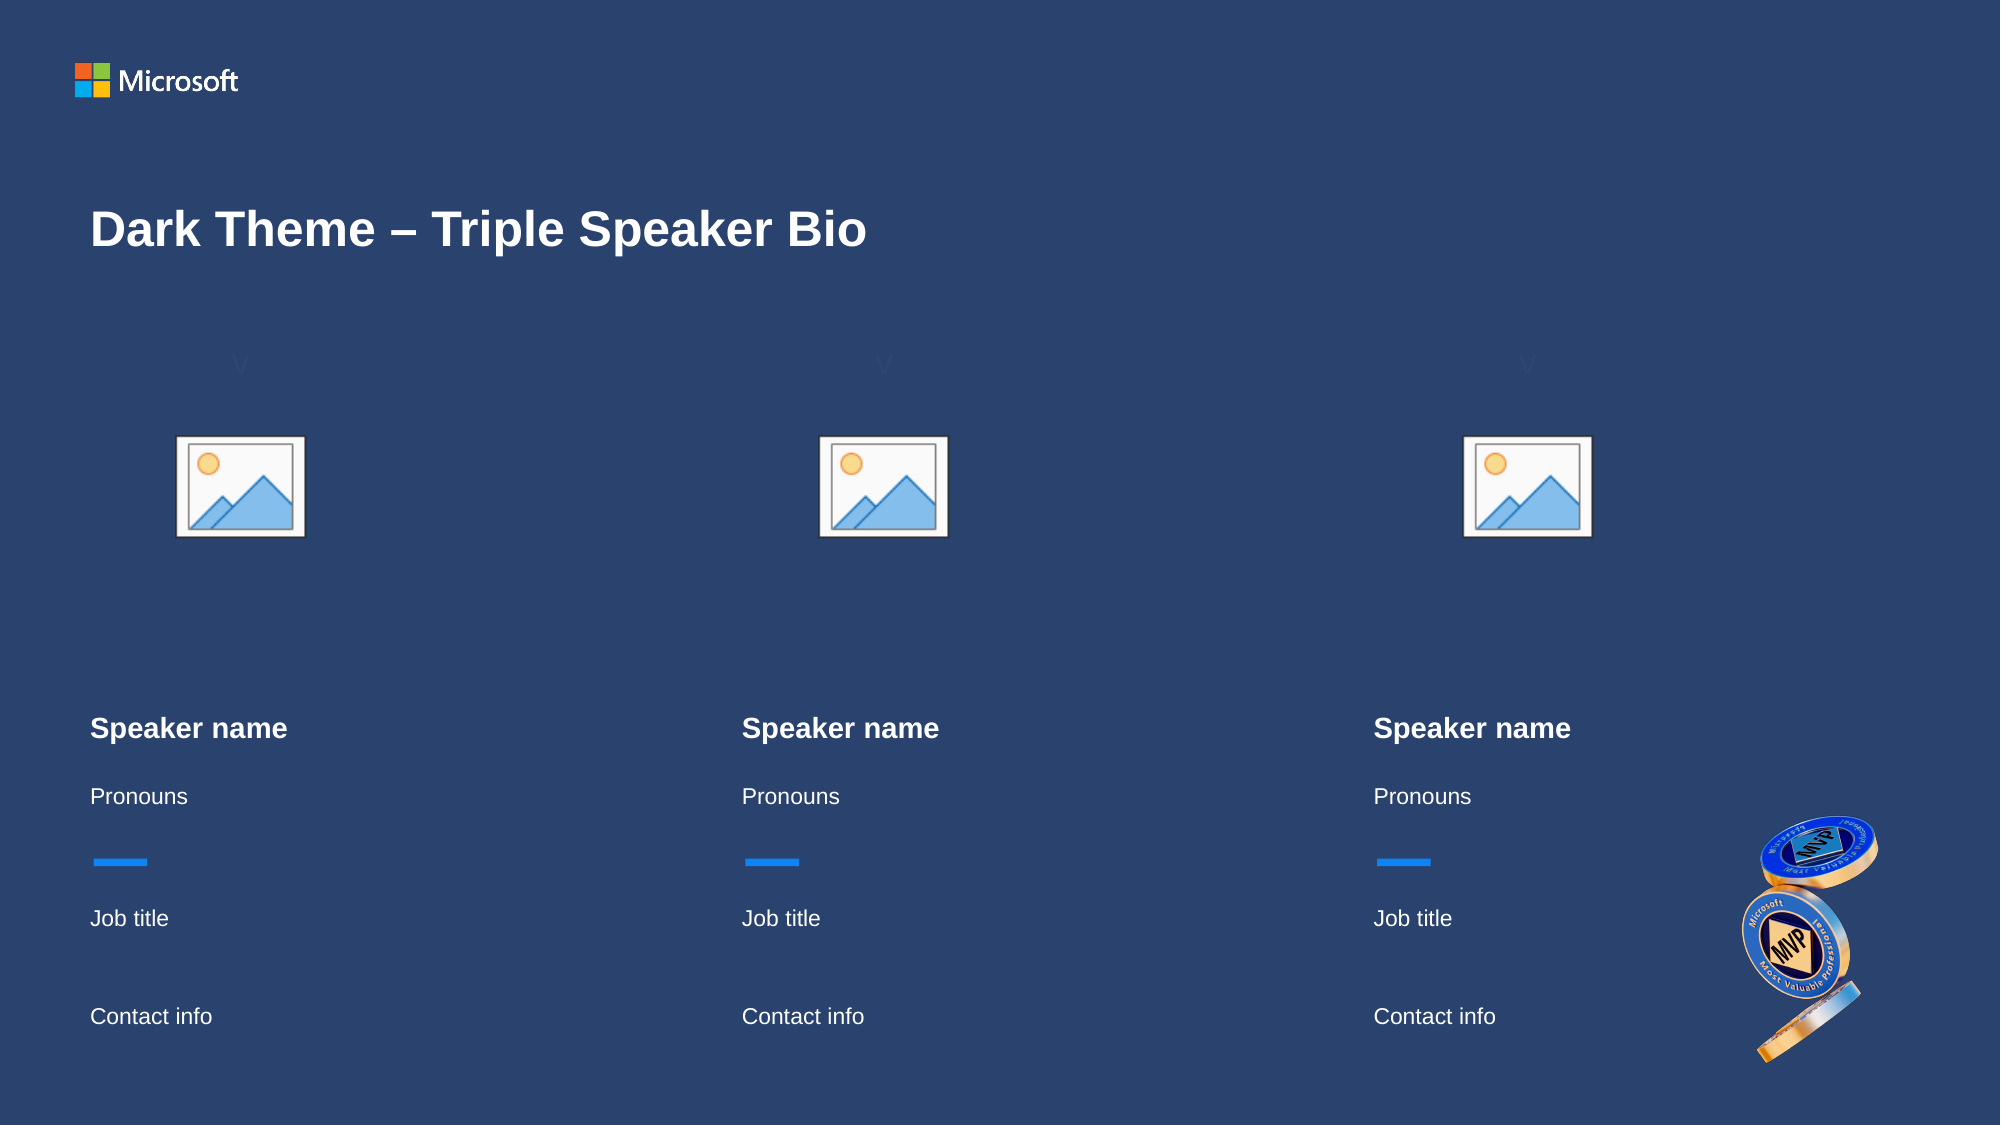

# Dark Theme – Triple Speaker Bio

Speaker name
Speaker name

Speaker name

Pronouns

Pronouns

Pronouns
Job title

Job title

Job title
Contact info

Contact info

Contact info